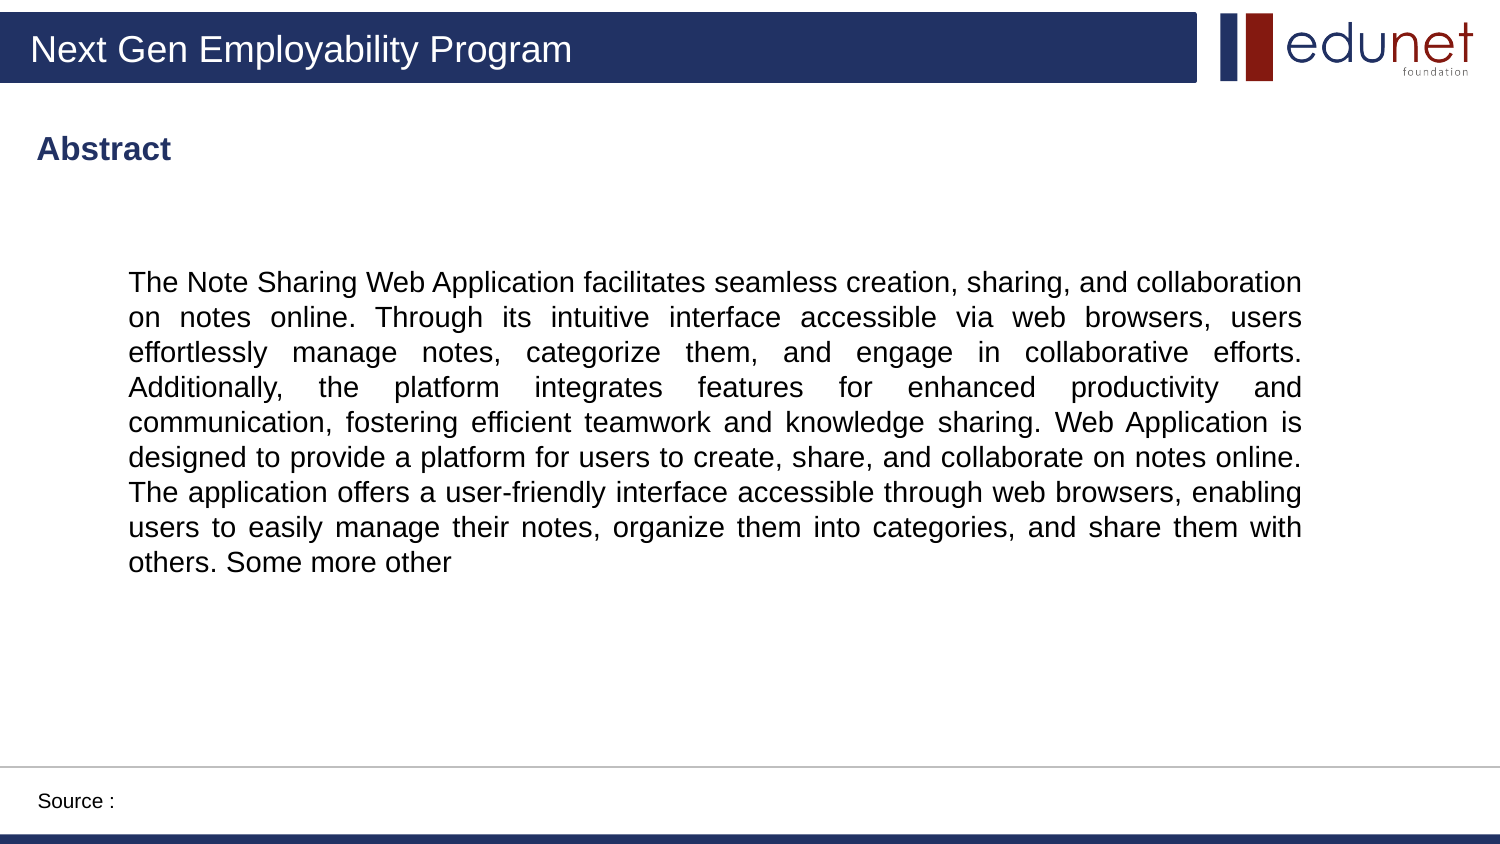

Abstract
The Note Sharing Web Application facilitates seamless creation, sharing, and collaboration on notes online. Through its intuitive interface accessible via web browsers, users effortlessly manage notes, categorize them, and engage in collaborative efforts. Additionally, the platform integrates features for enhanced productivity and communication, fostering efficient teamwork and knowledge sharing. Web Application is designed to provide a platform for users to create, share, and collaborate on notes online. The application offers a user-friendly interface accessible through web browsers, enabling users to easily manage their notes, organize them into categories, and share them with others. Some more other
Source :